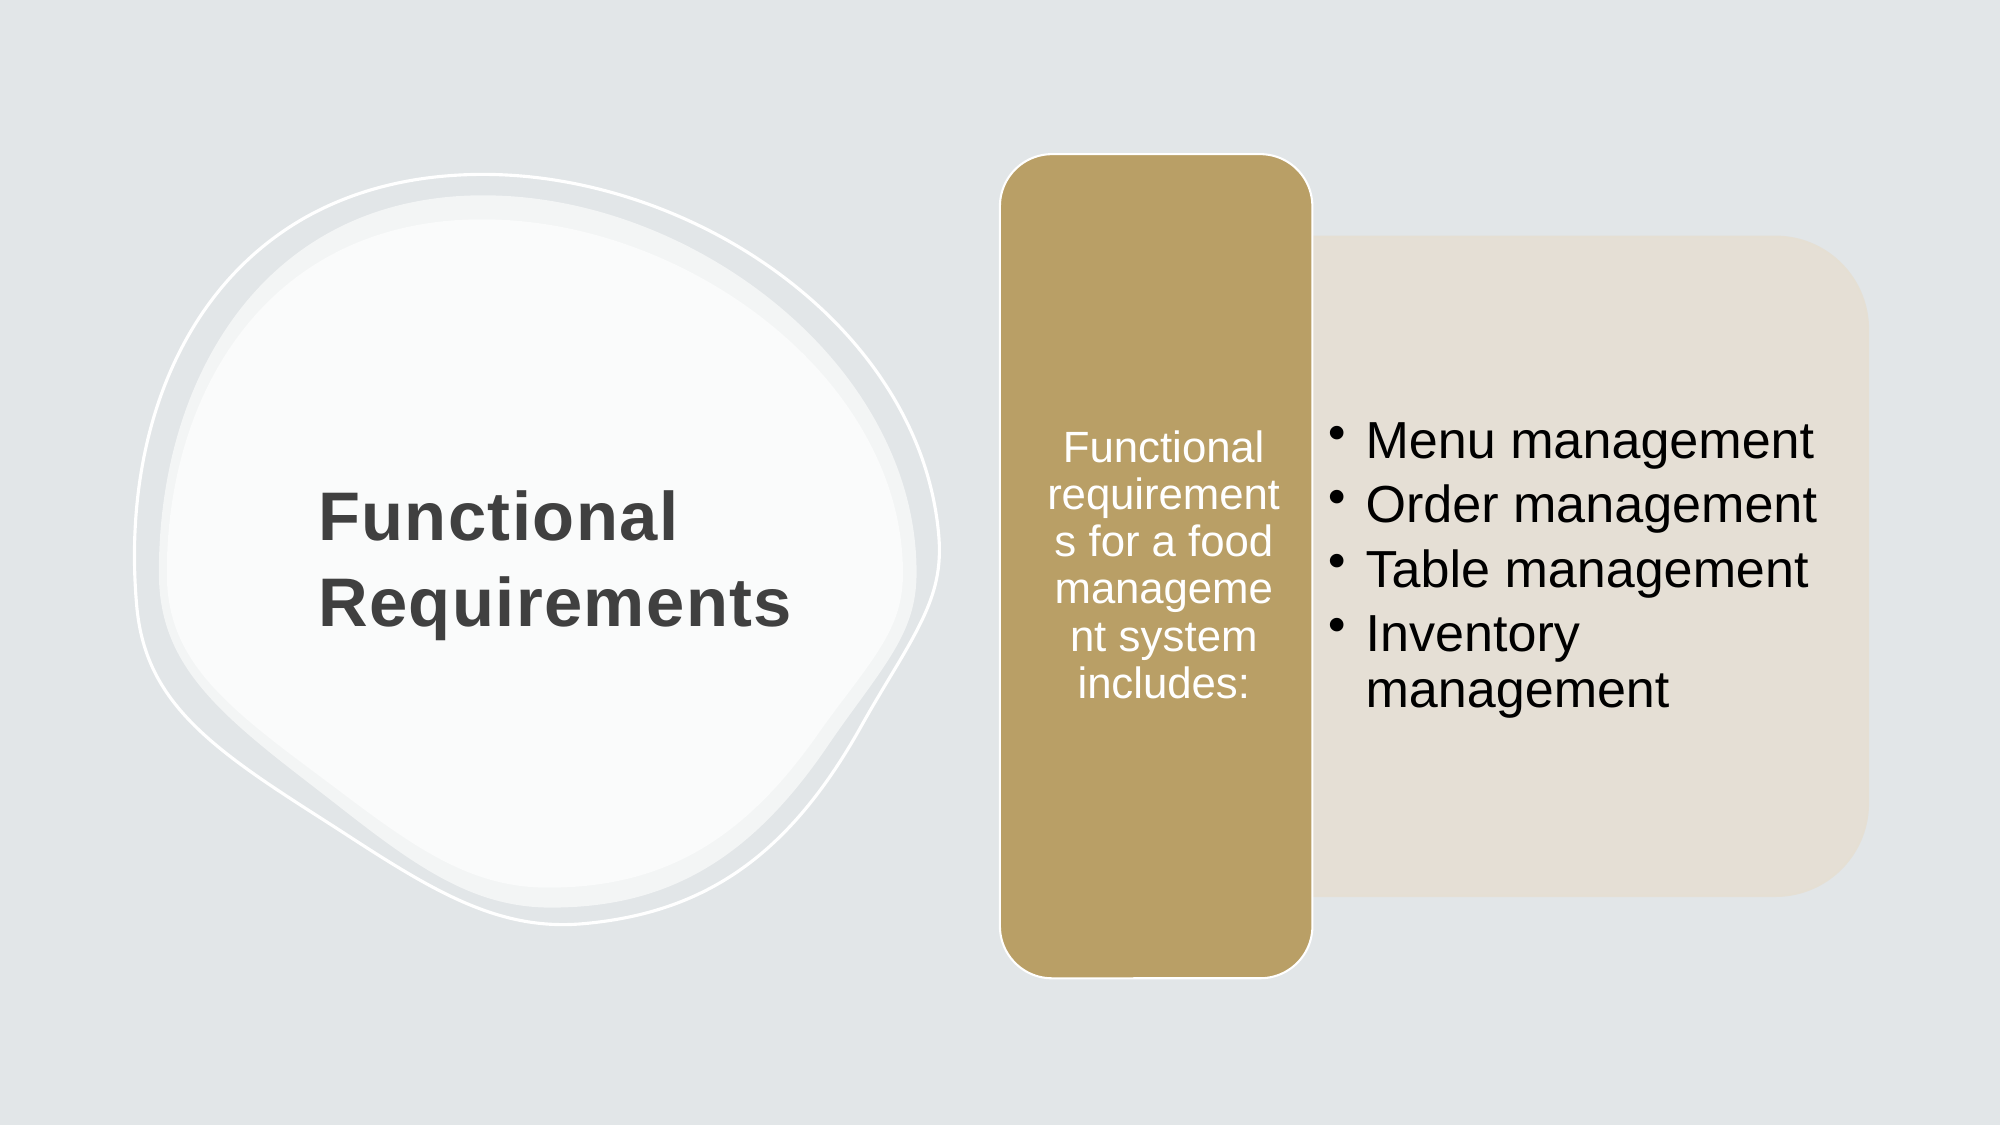

Menu management
Order management
Table management
Inventory management
Functional requirements for a food management system includes:

# Functional Requirements